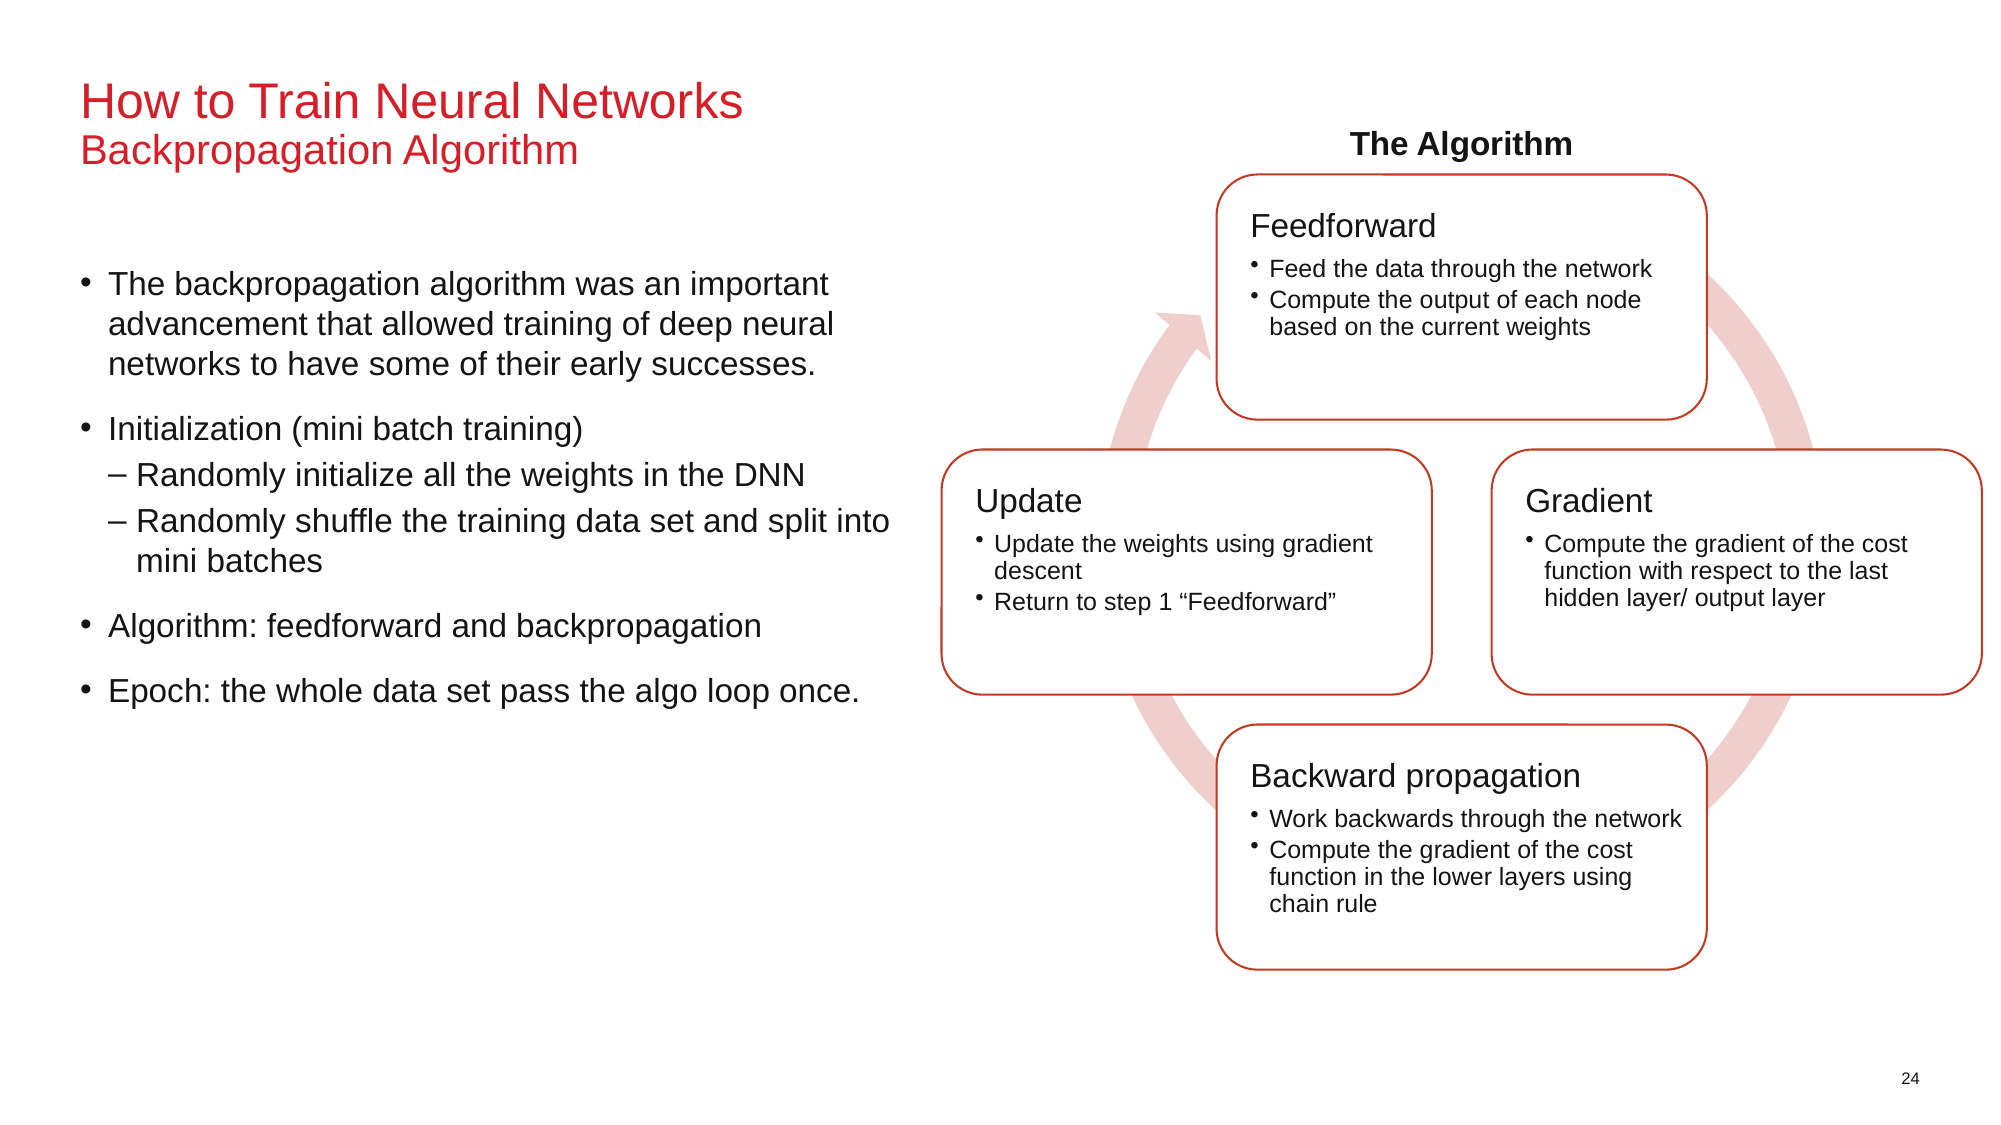

# How to Train Neural Networks Backpropagation Algorithm
Feedforward
Feed the data through the network
Compute the output of each node based on the current weights
Gradient
Compute the gradient of the cost function with respect to the last hidden layer/ output layer
Backward propagation
Work backwards through the network
Compute the gradient of the cost function in the lower layers using chain rule
Update
Update the weights using gradient descent
Return to step 1 “Feedforward”
The Algorithm
The backpropagation algorithm was an important advancement that allowed training of deep neural networks to have some of their early successes.
Initialization (mini batch training)
Randomly initialize all the weights in the DNN
Randomly shuffle the training data set and split into mini batches
Algorithm: feedforward and backpropagation
Epoch: the whole data set pass the algo loop once.
24